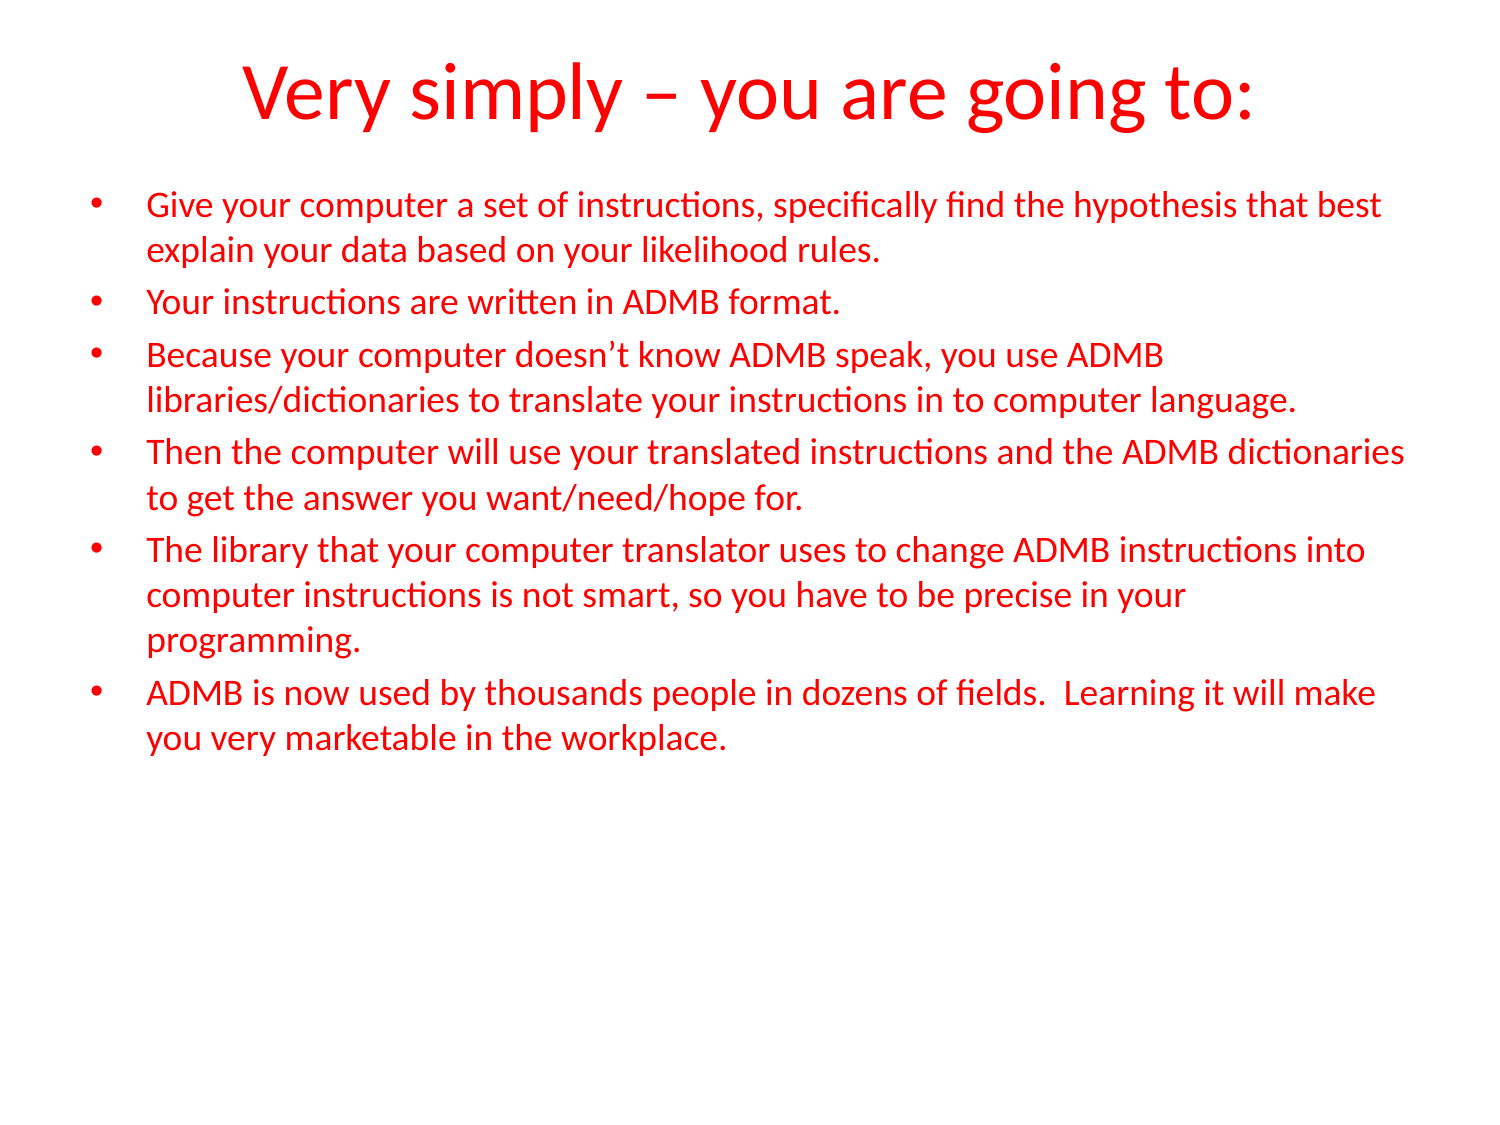

# Very simply – you are going to:
Give your computer a set of instructions, specifically find the hypothesis that best explain your data based on your likelihood rules.
Your instructions are written in ADMB format.
Because your computer doesn’t know ADMB speak, you use ADMB libraries/dictionaries to translate your instructions in to computer language.
Then the computer will use your translated instructions and the ADMB dictionaries to get the answer you want/need/hope for.
The library that your computer translator uses to change ADMB instructions into computer instructions is not smart, so you have to be precise in your programming.
ADMB is now used by thousands people in dozens of fields.  Learning it will make you very marketable in the workplace.